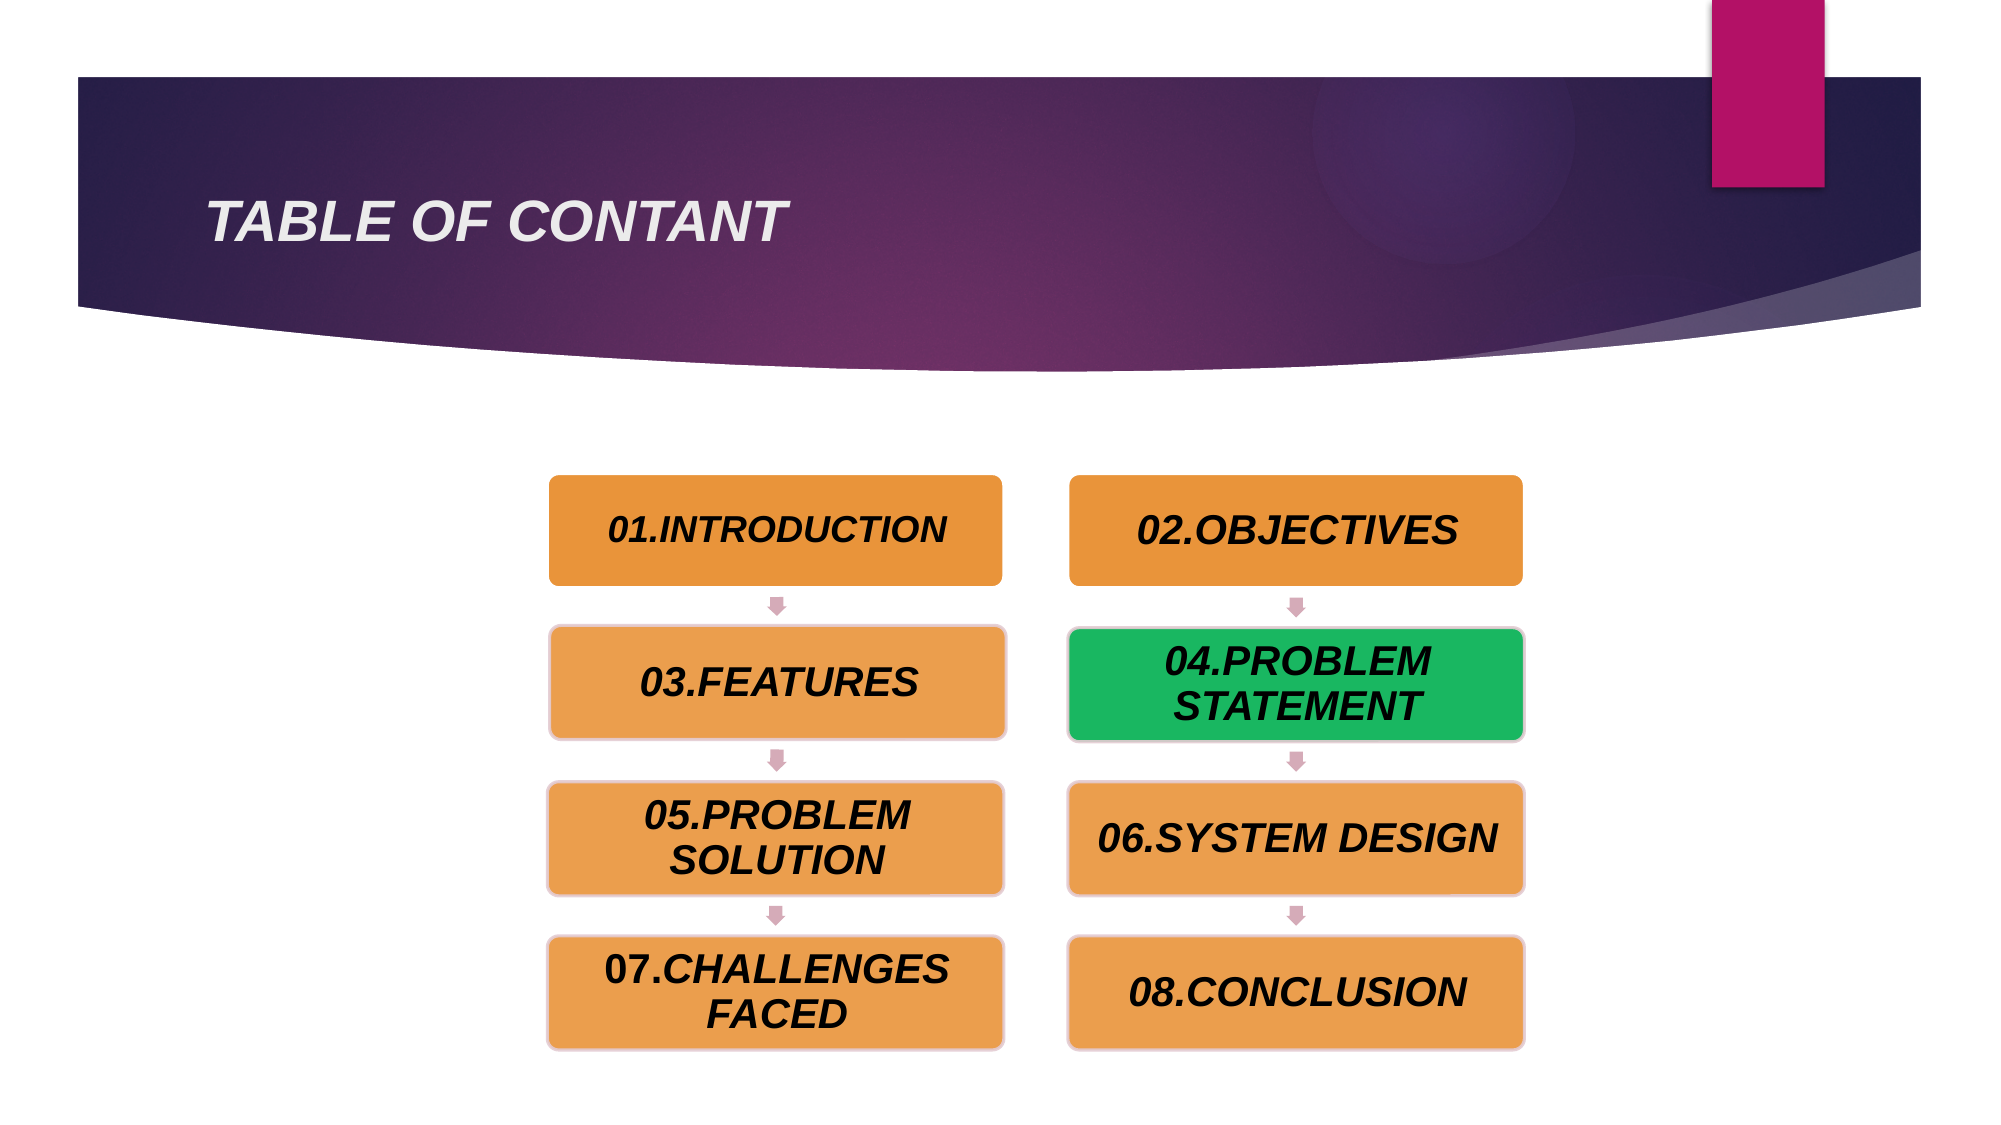

# TABLE OF CONTANT
01.INTRODUCTION
03.FEATURES
05.PROBLEM SOLUTION
07.CHALLENGES FACED
02.OBJECTIVES
04.PROBLEM STATEMENT
06.SYSTEM DESIGN
08.CONCLUSION